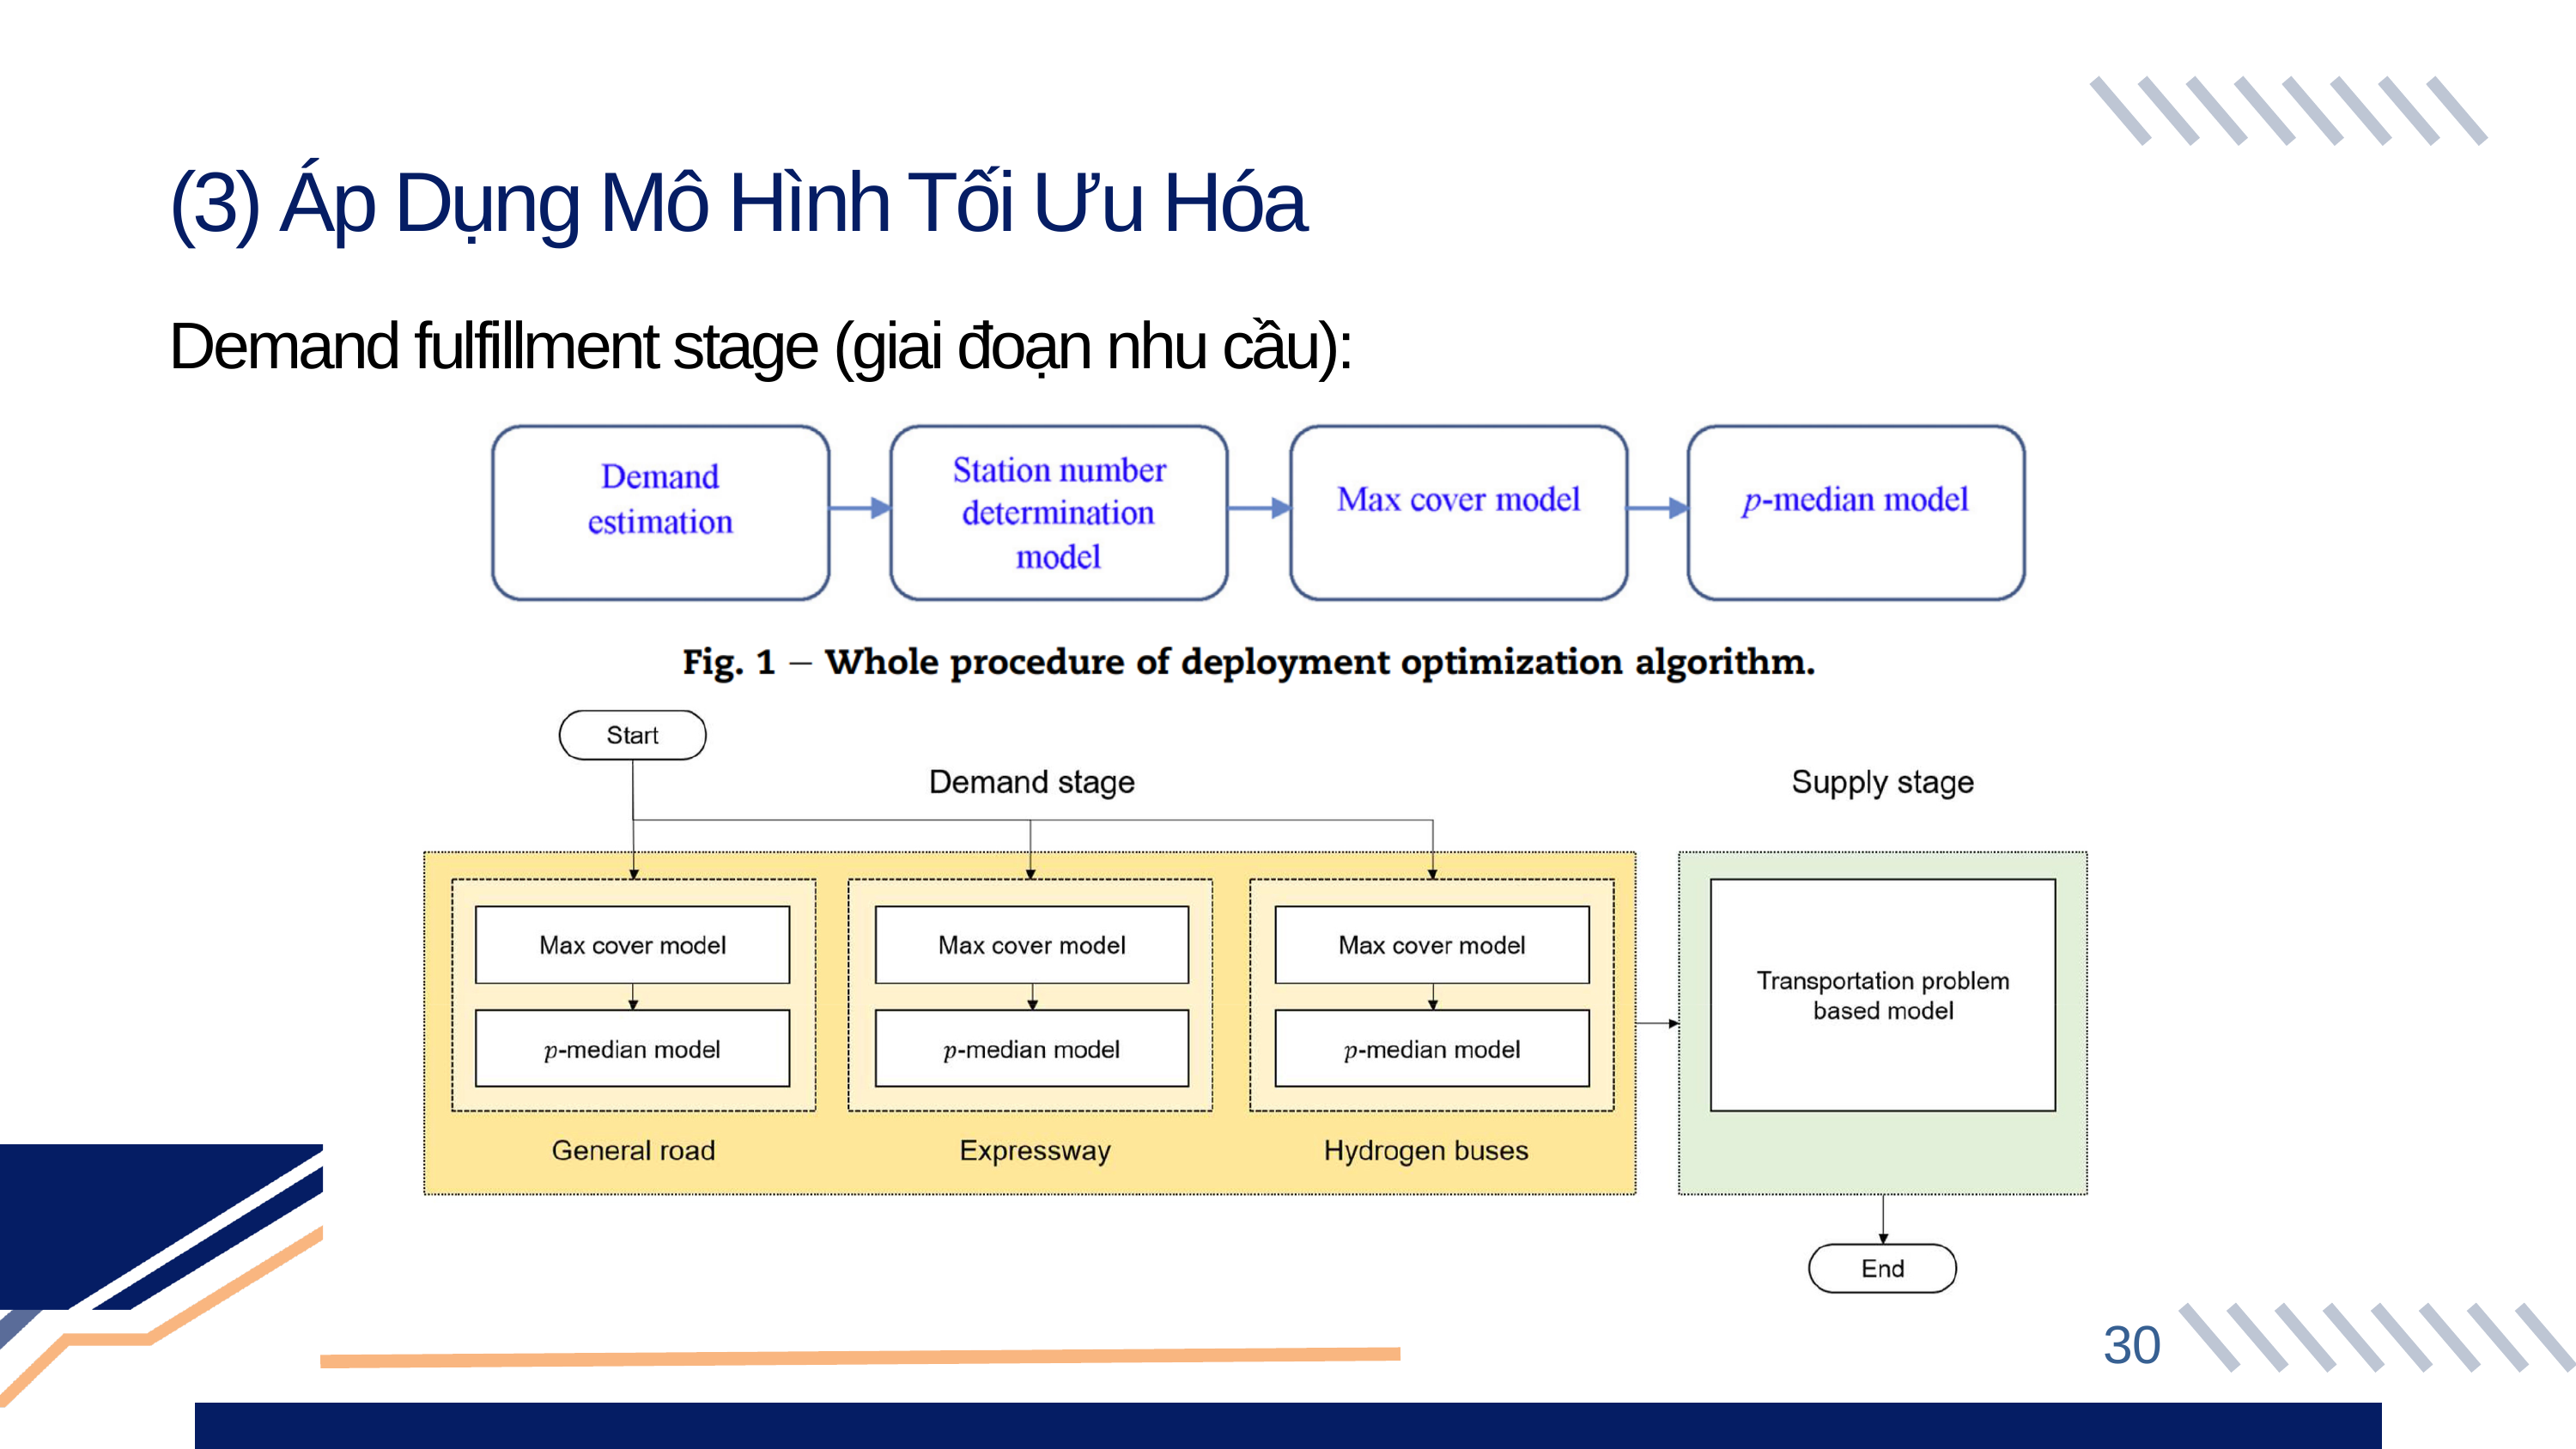

(3) Áp Dụng Mô Hình Tối Ưu Hóa
Demand fulfillment stage (giai đoạn nhu cầu):

30